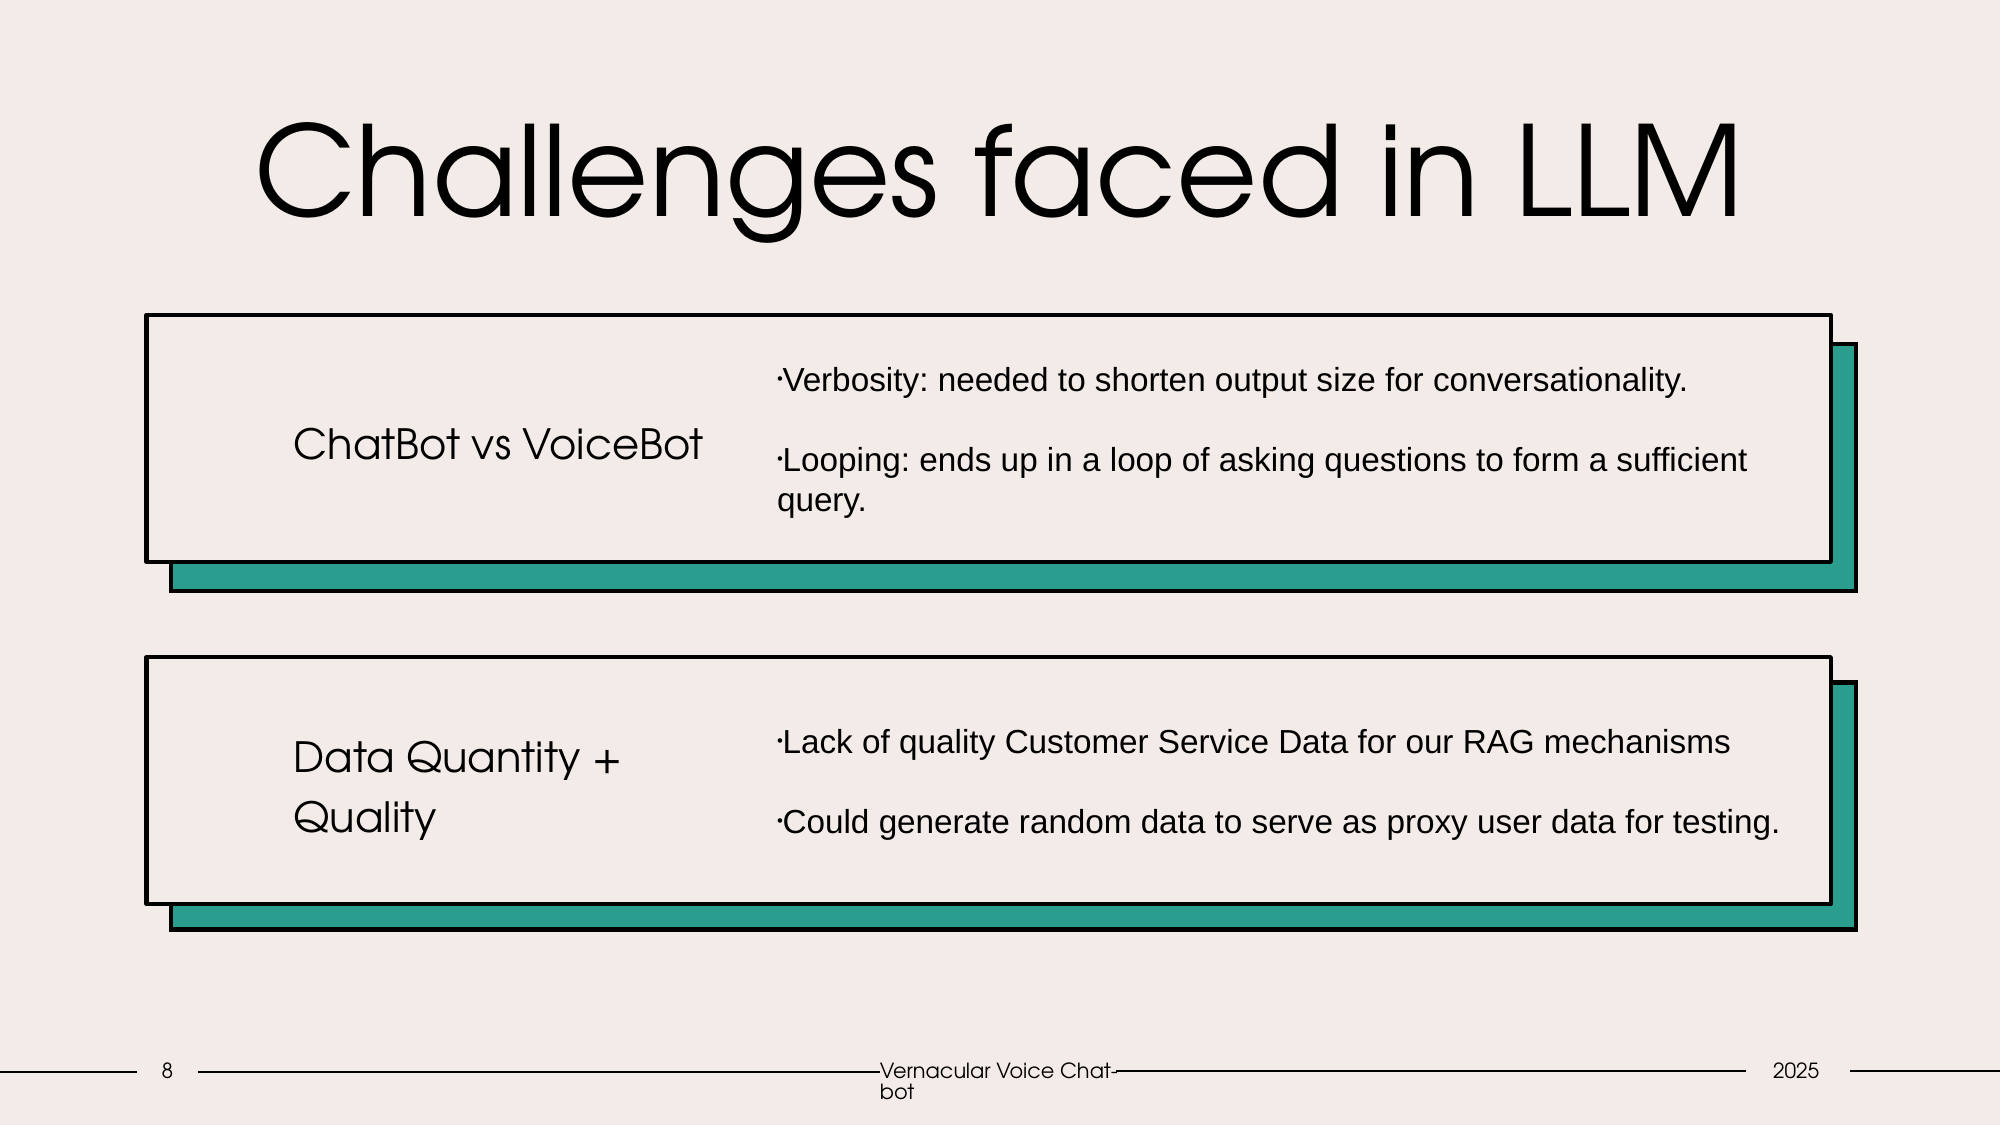

# Challenges faced in LLM
ChatBot vs VoiceBot
Verbosity: needed to shorten output size for conversationality.

Looping: ends up in a loop of asking questions to form a sufficient query.
Data Quantity +
Quality
Lack of quality Customer Service Data for our RAG mechanisms

Could generate random data to serve as proxy user data for testing.
8
Vernacular Voice Chat-bot
2025